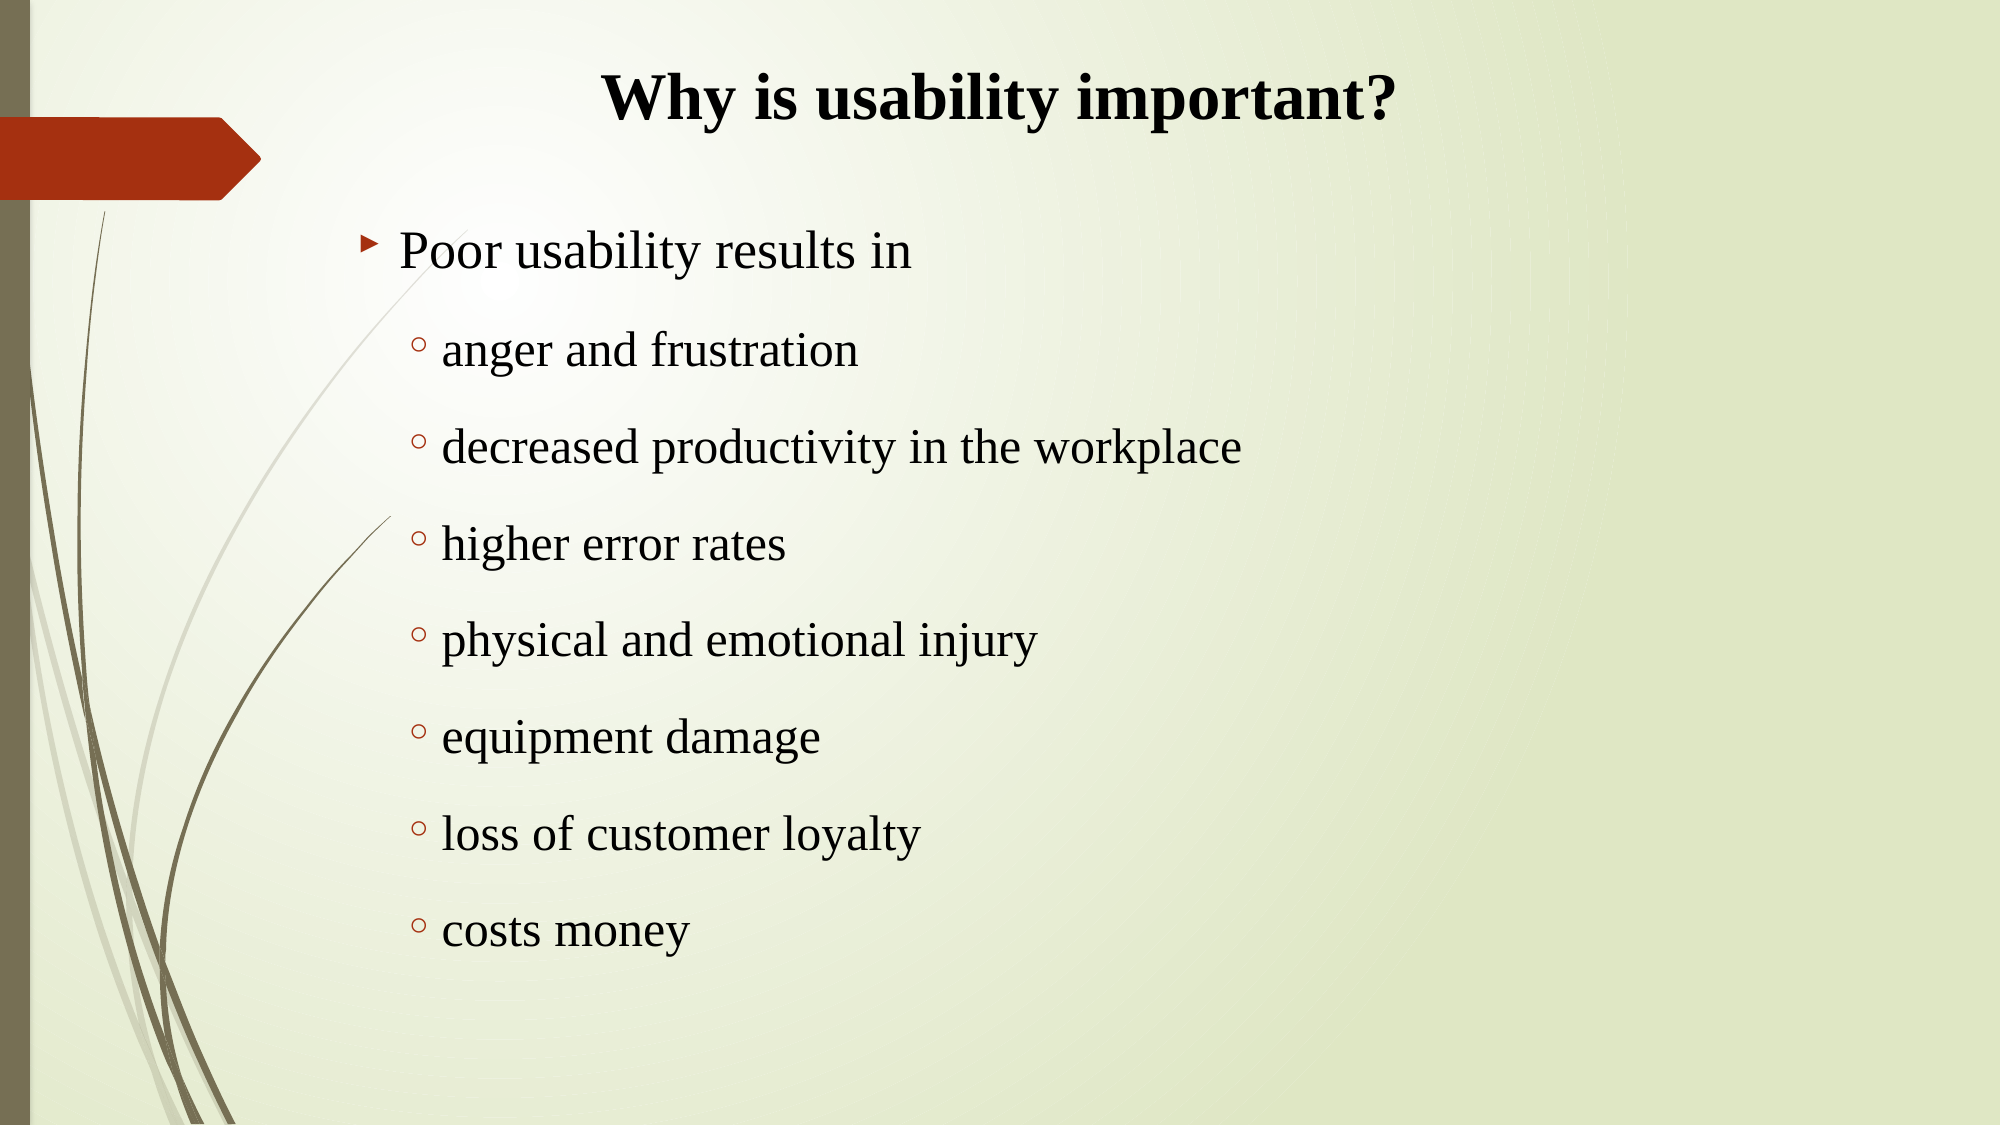

Why is usability important?
Poor usability results in
anger and frustration
decreased productivity in the workplace
higher error rates
physical and emotional injury
equipment damage
loss of customer loyalty
costs money